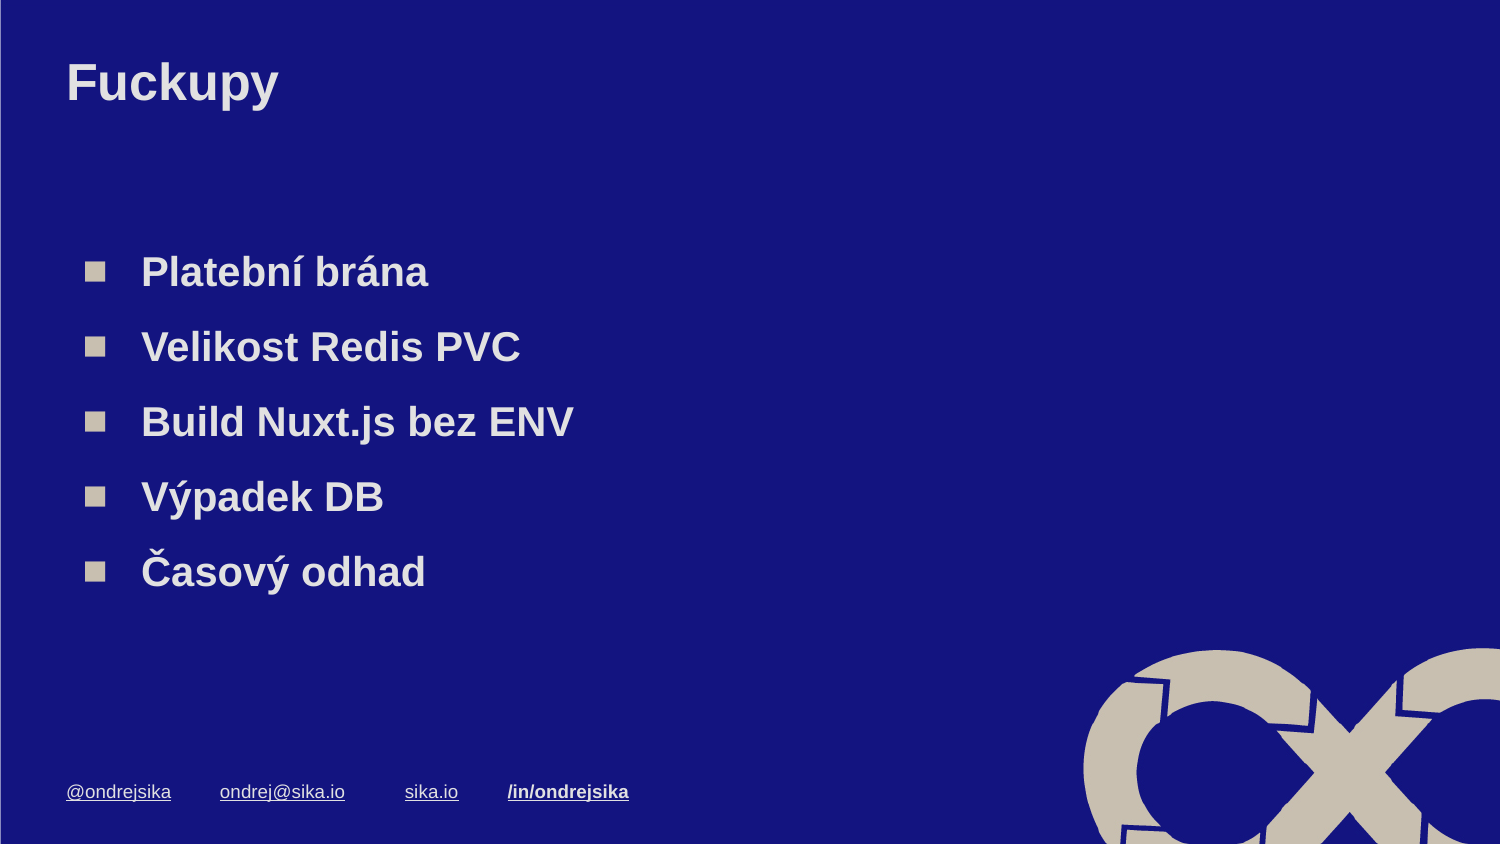

# Fuckupy
Platební brána
Velikost Redis PVC
Build Nuxt.js bez ENV
Výpadek DB
Časový odhad